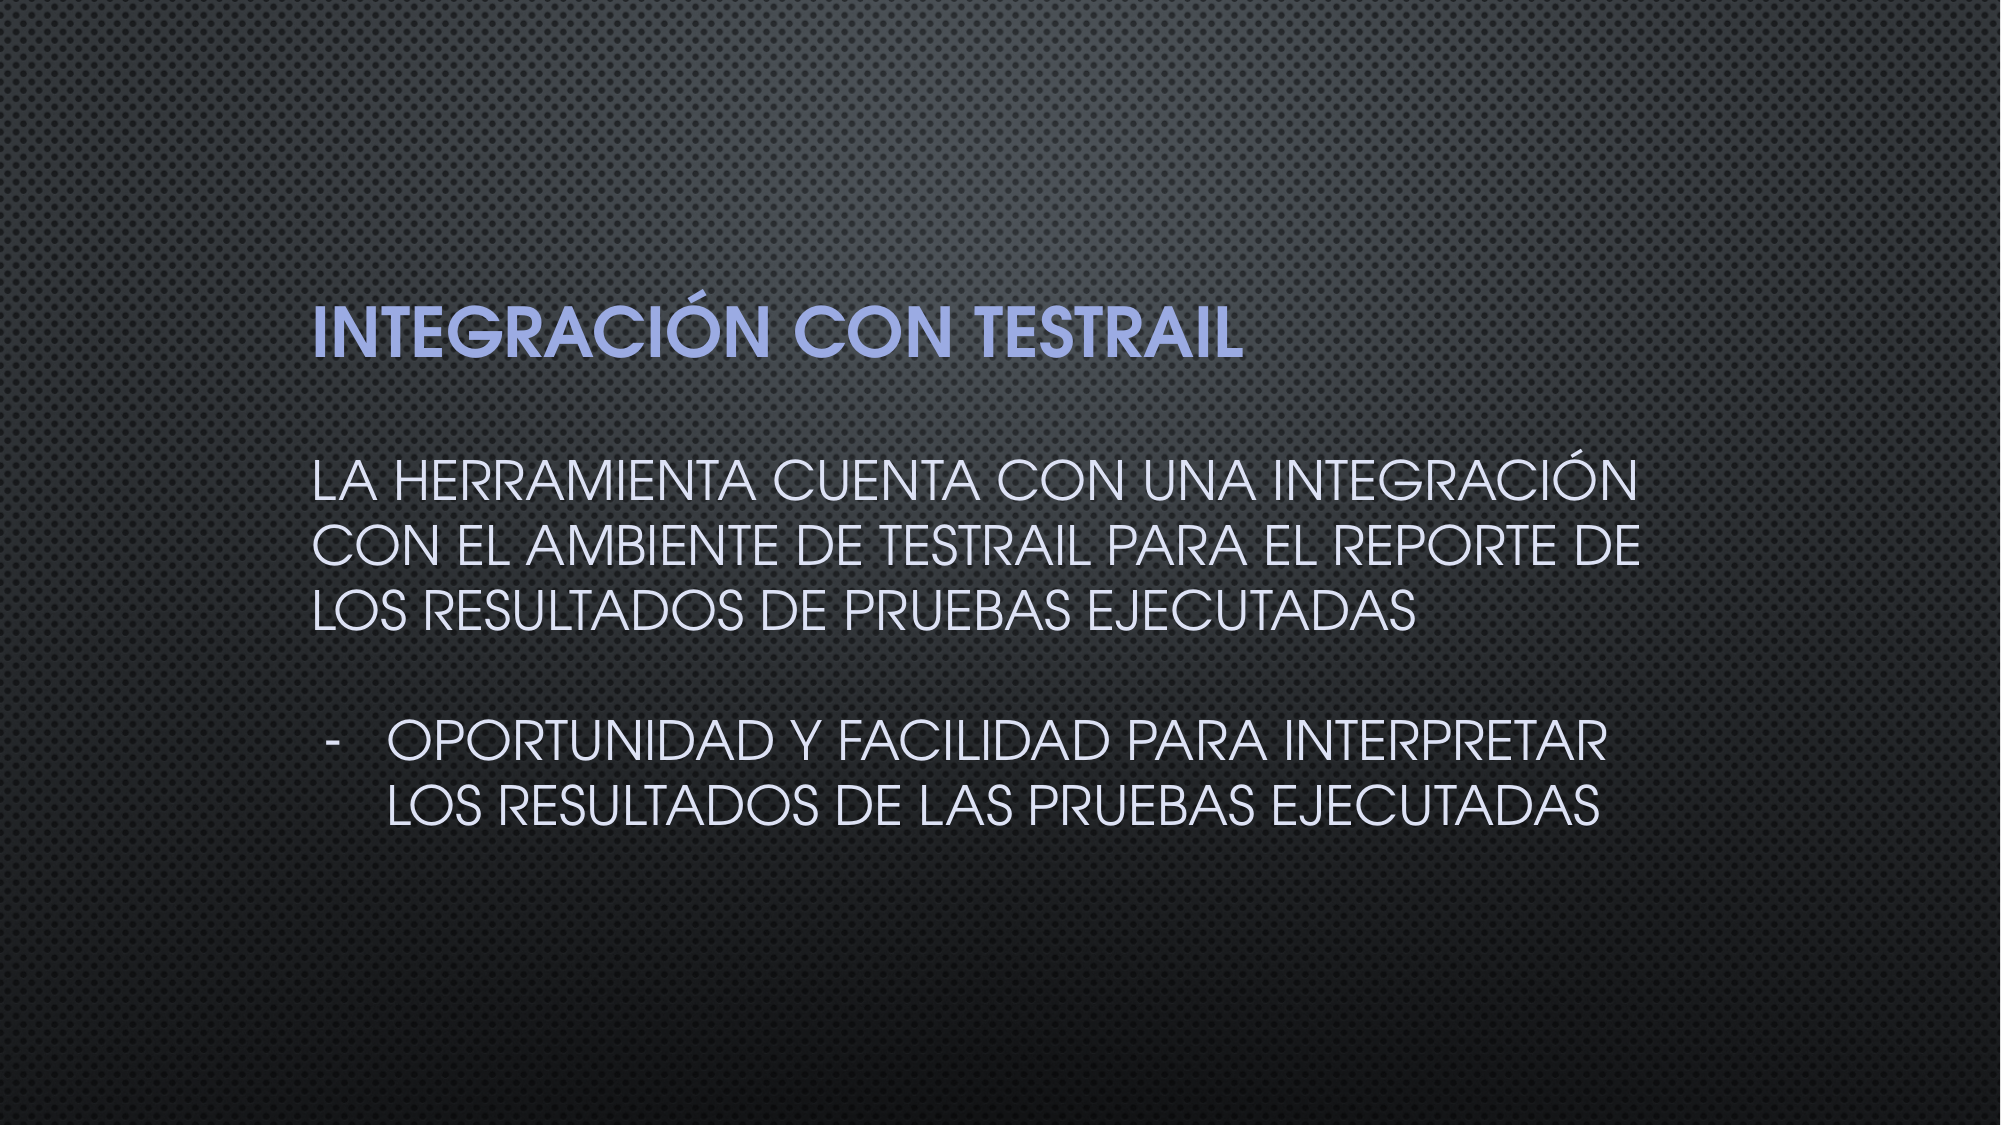

Integración con Testrail

la herramienta cuenta con una integración con el ambiente de testrail para el reporte de los resultados de pruebas ejecutadas

oportunidad y facilidad para interpretar los resultados de las pruebas ejecutadas